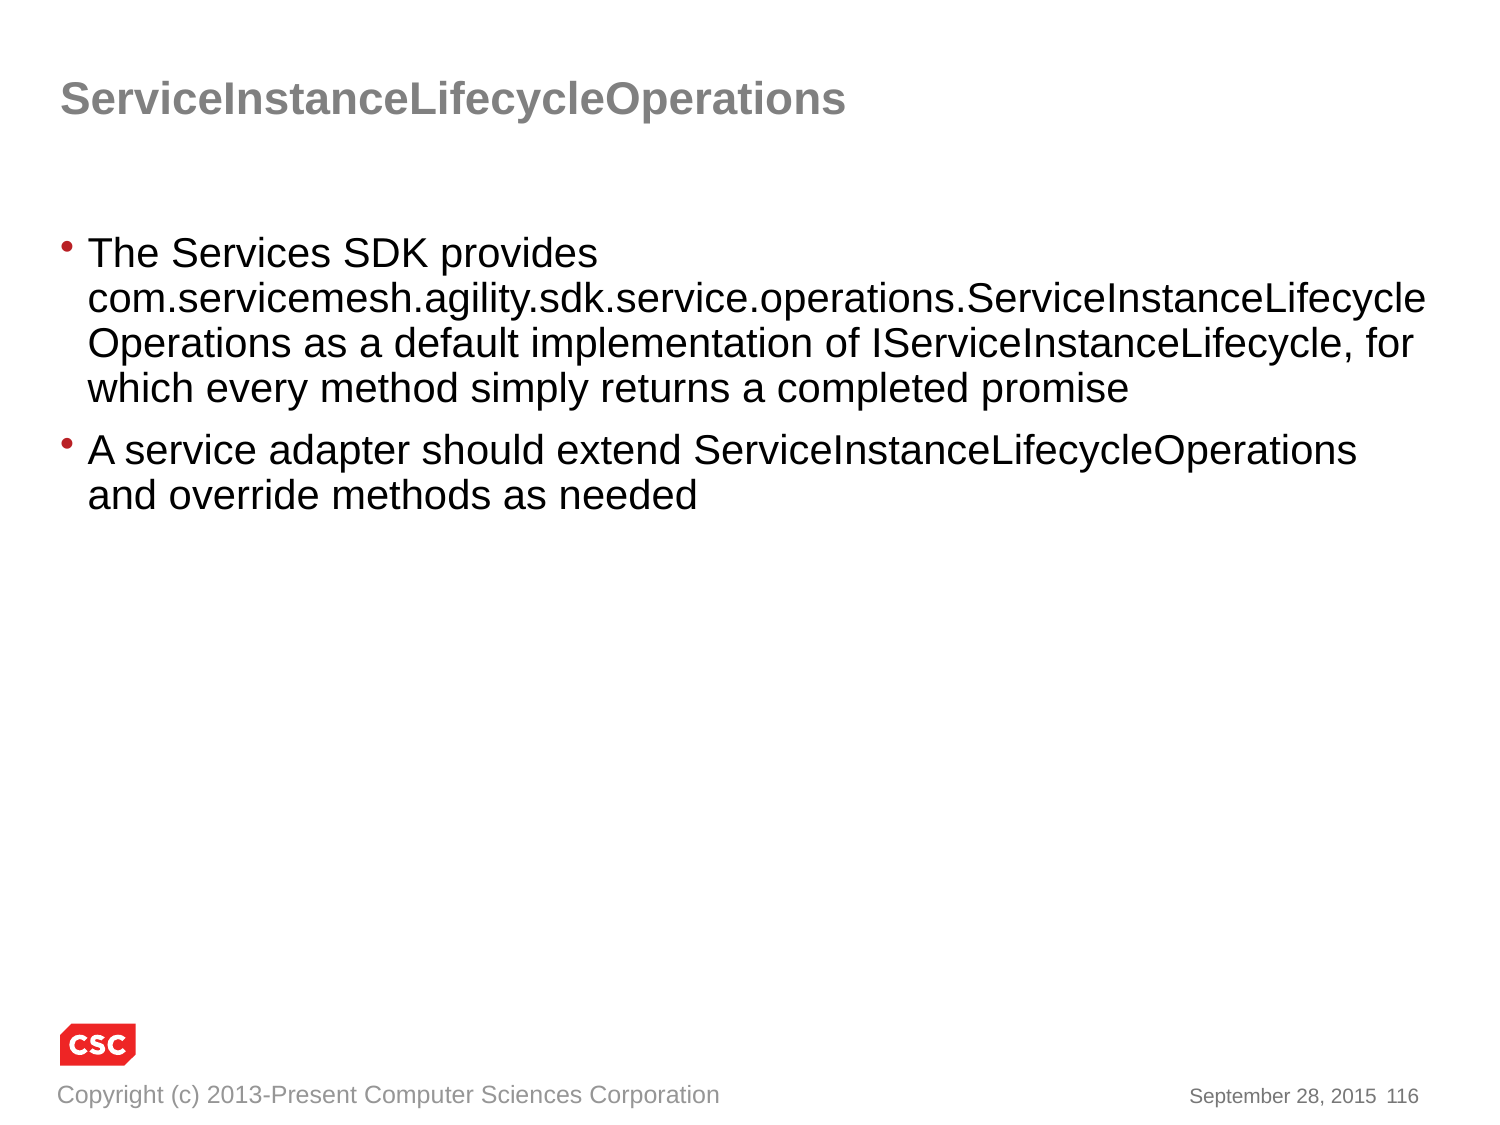

# ServiceInstanceLifecycleOperations
The Services SDK provides com.servicemesh.agility.sdk.service.operations.ServiceInstanceLifecycleOperations as a default implementation of IServiceInstanceLifecycle, for which every method simply returns a completed promise
A service adapter should extend ServiceInstanceLifecycleOperations and override methods as needed